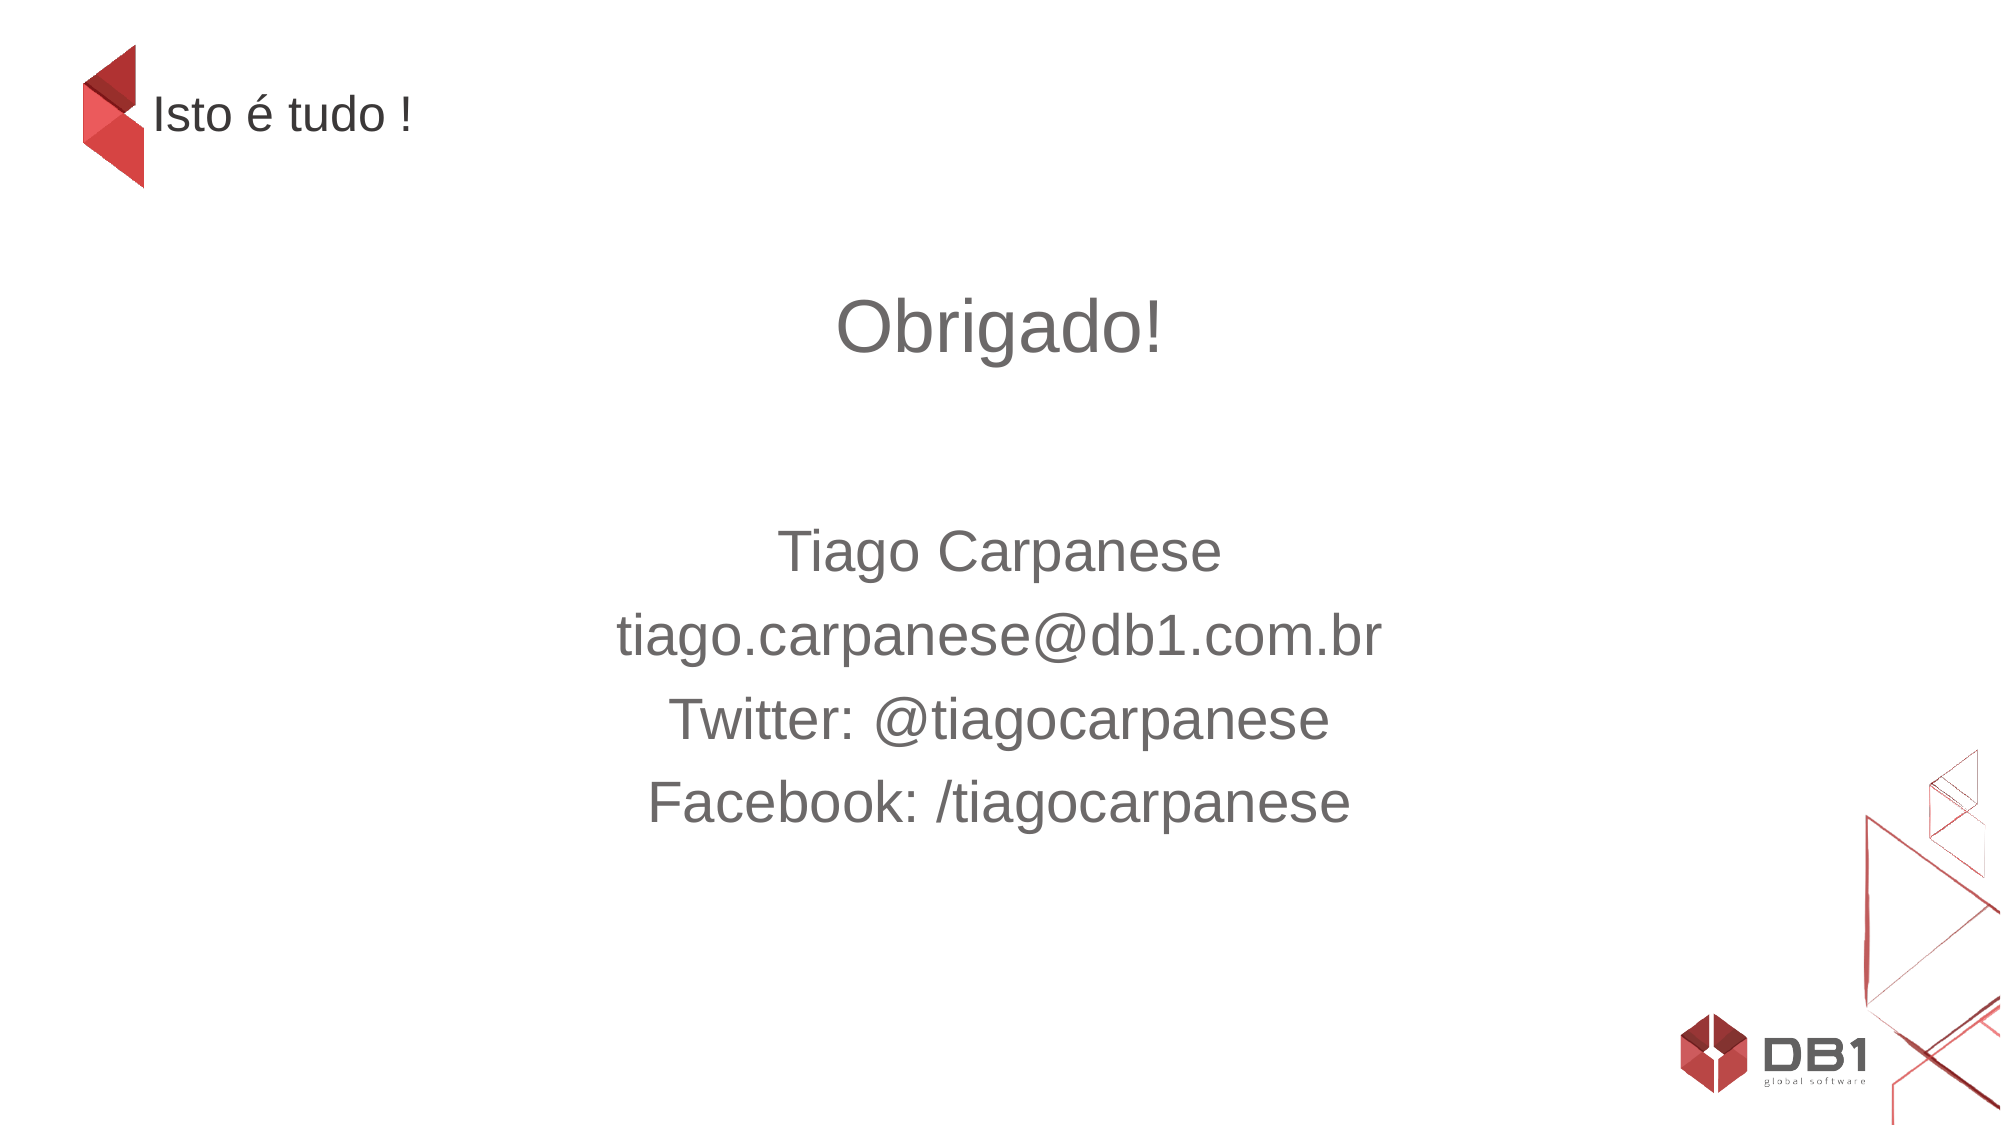

# Isto é tudo !

Obrigado!

Tiago Carpanese
tiago.carpanese@db1.com.br
Twitter: @tiagocarpanese
Facebook: /tiagocarpanese